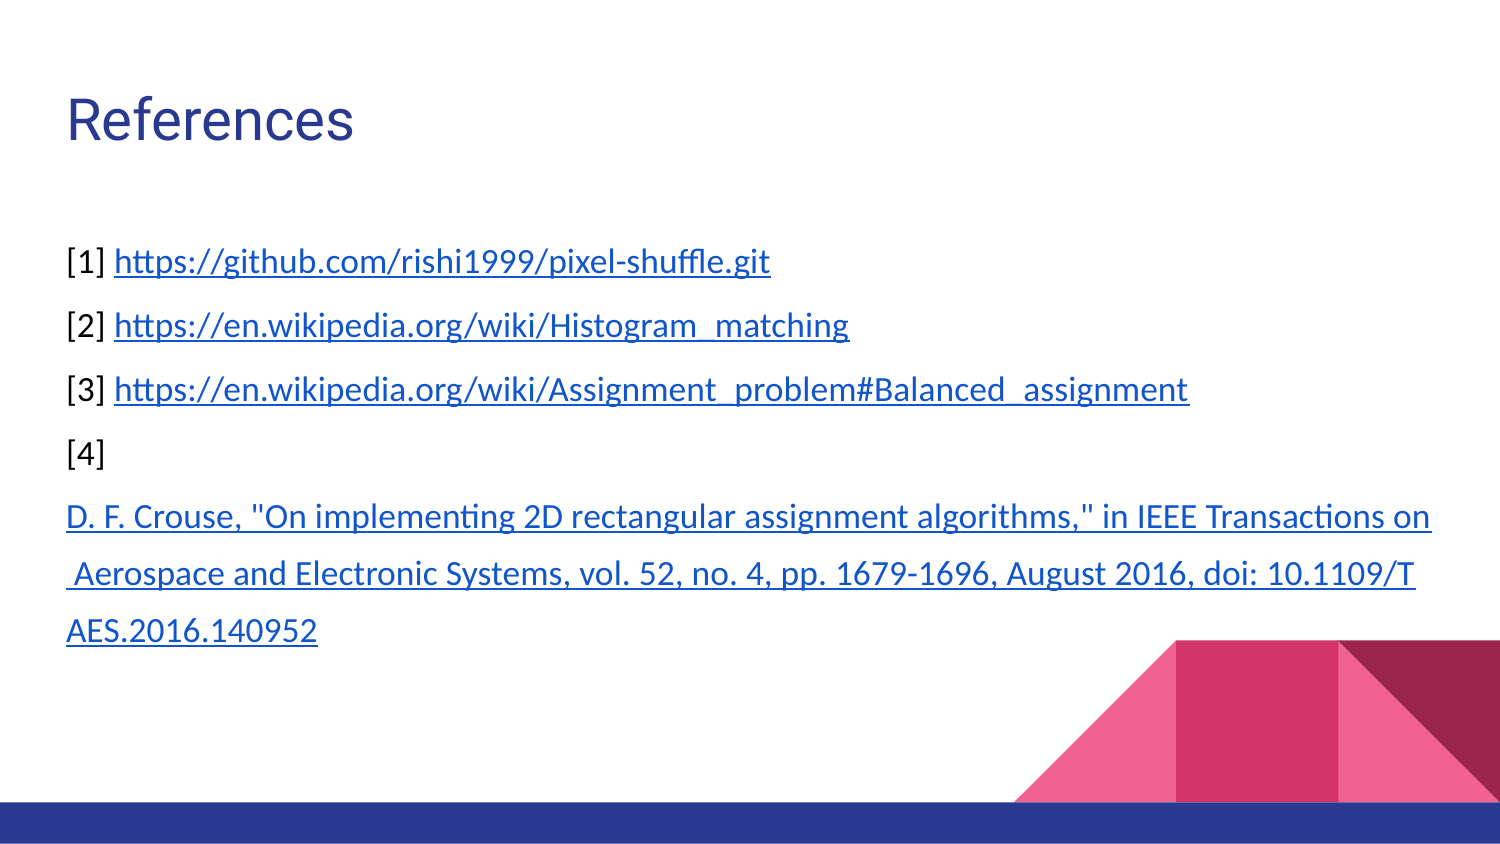

# References
[1] https://github.com/rishi1999/pixel-shuffle.git
[2] https://en.wikipedia.org/wiki/Histogram_matching
[3] https://en.wikipedia.org/wiki/Assignment_problem#Balanced_assignment
[4] D. F. Crouse, "On implementing 2D rectangular assignment algorithms," in IEEE Transactions on Aerospace and Electronic Systems, vol. 52, no. 4, pp. 1679-1696, August 2016, doi: 10.1109/TAES.2016.140952